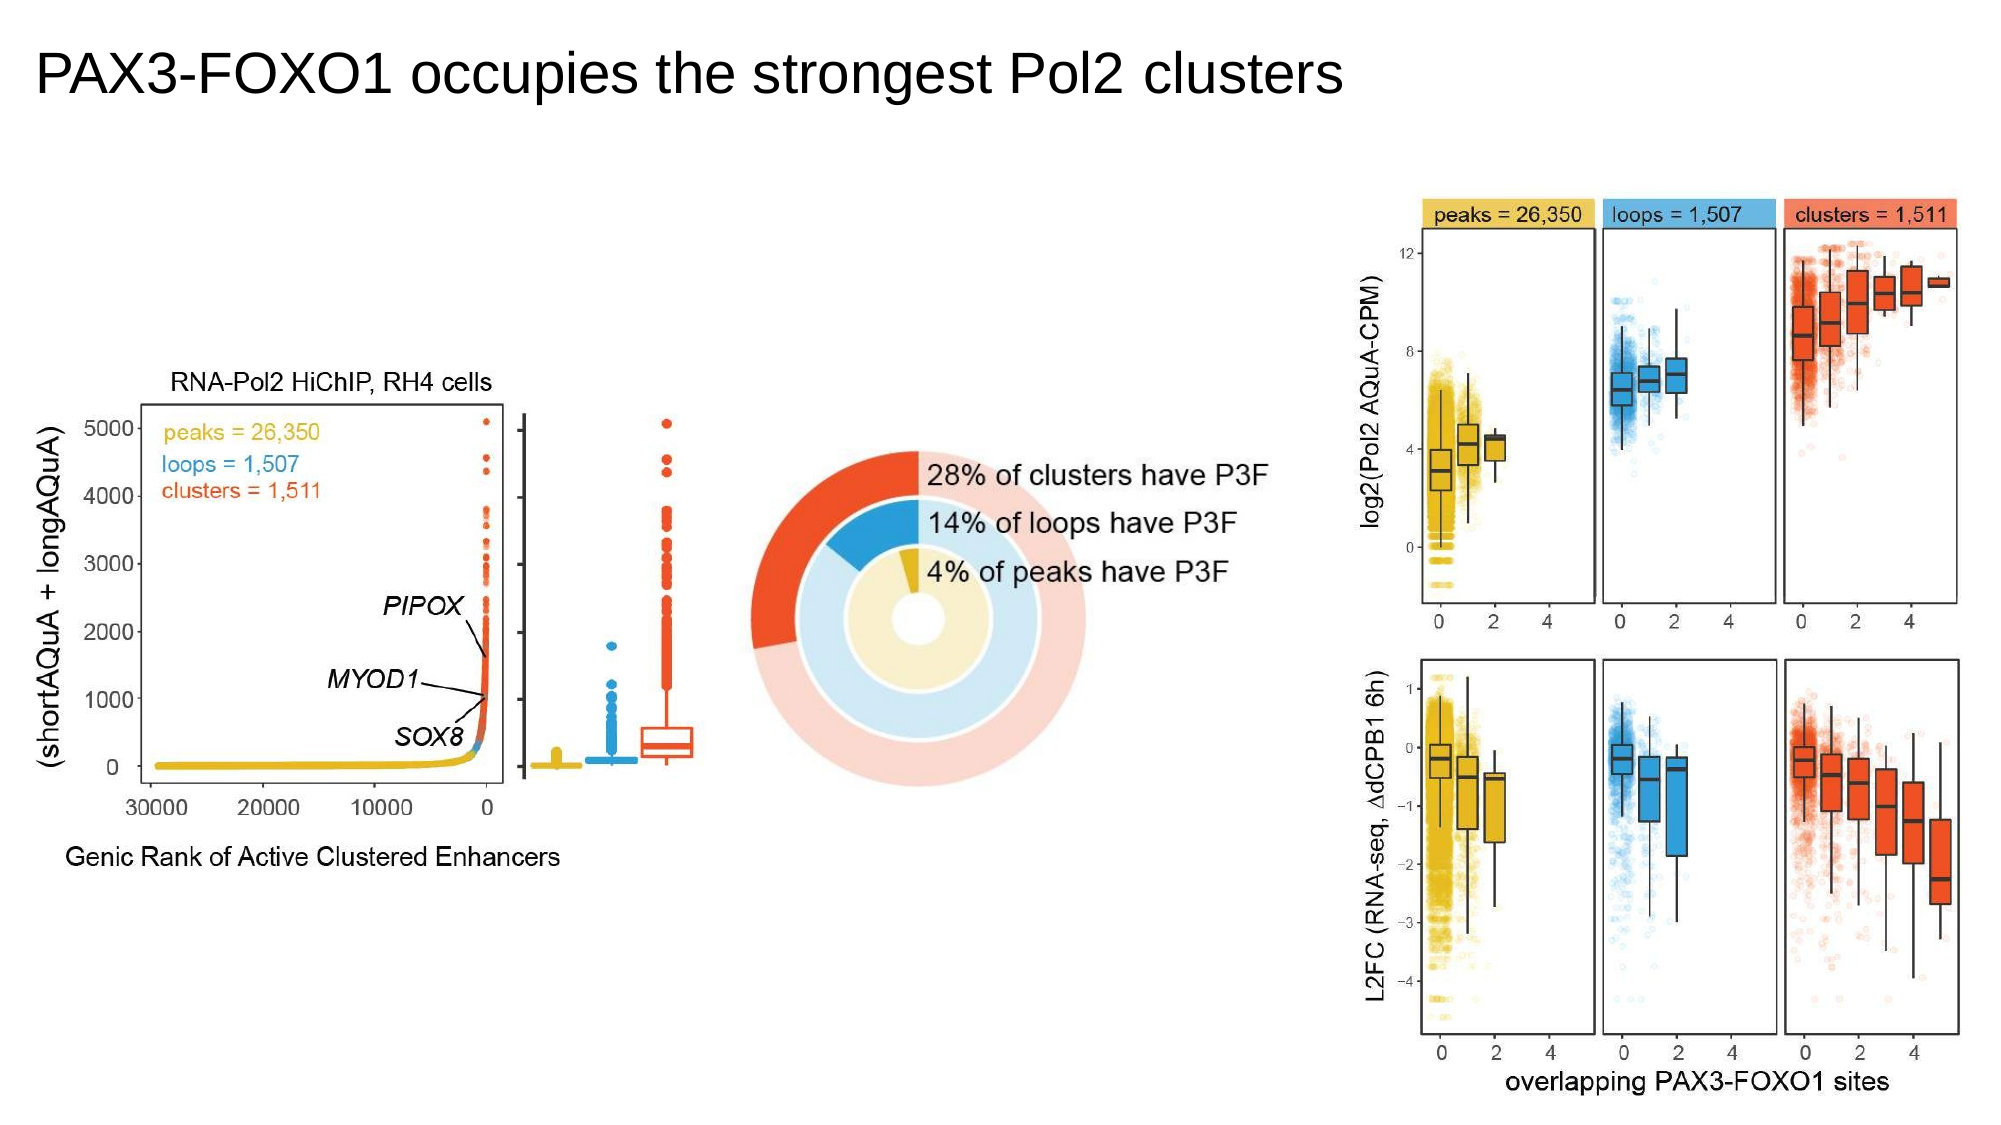

# PAX3-FOXO1 occupies the strongest Pol2 clusters